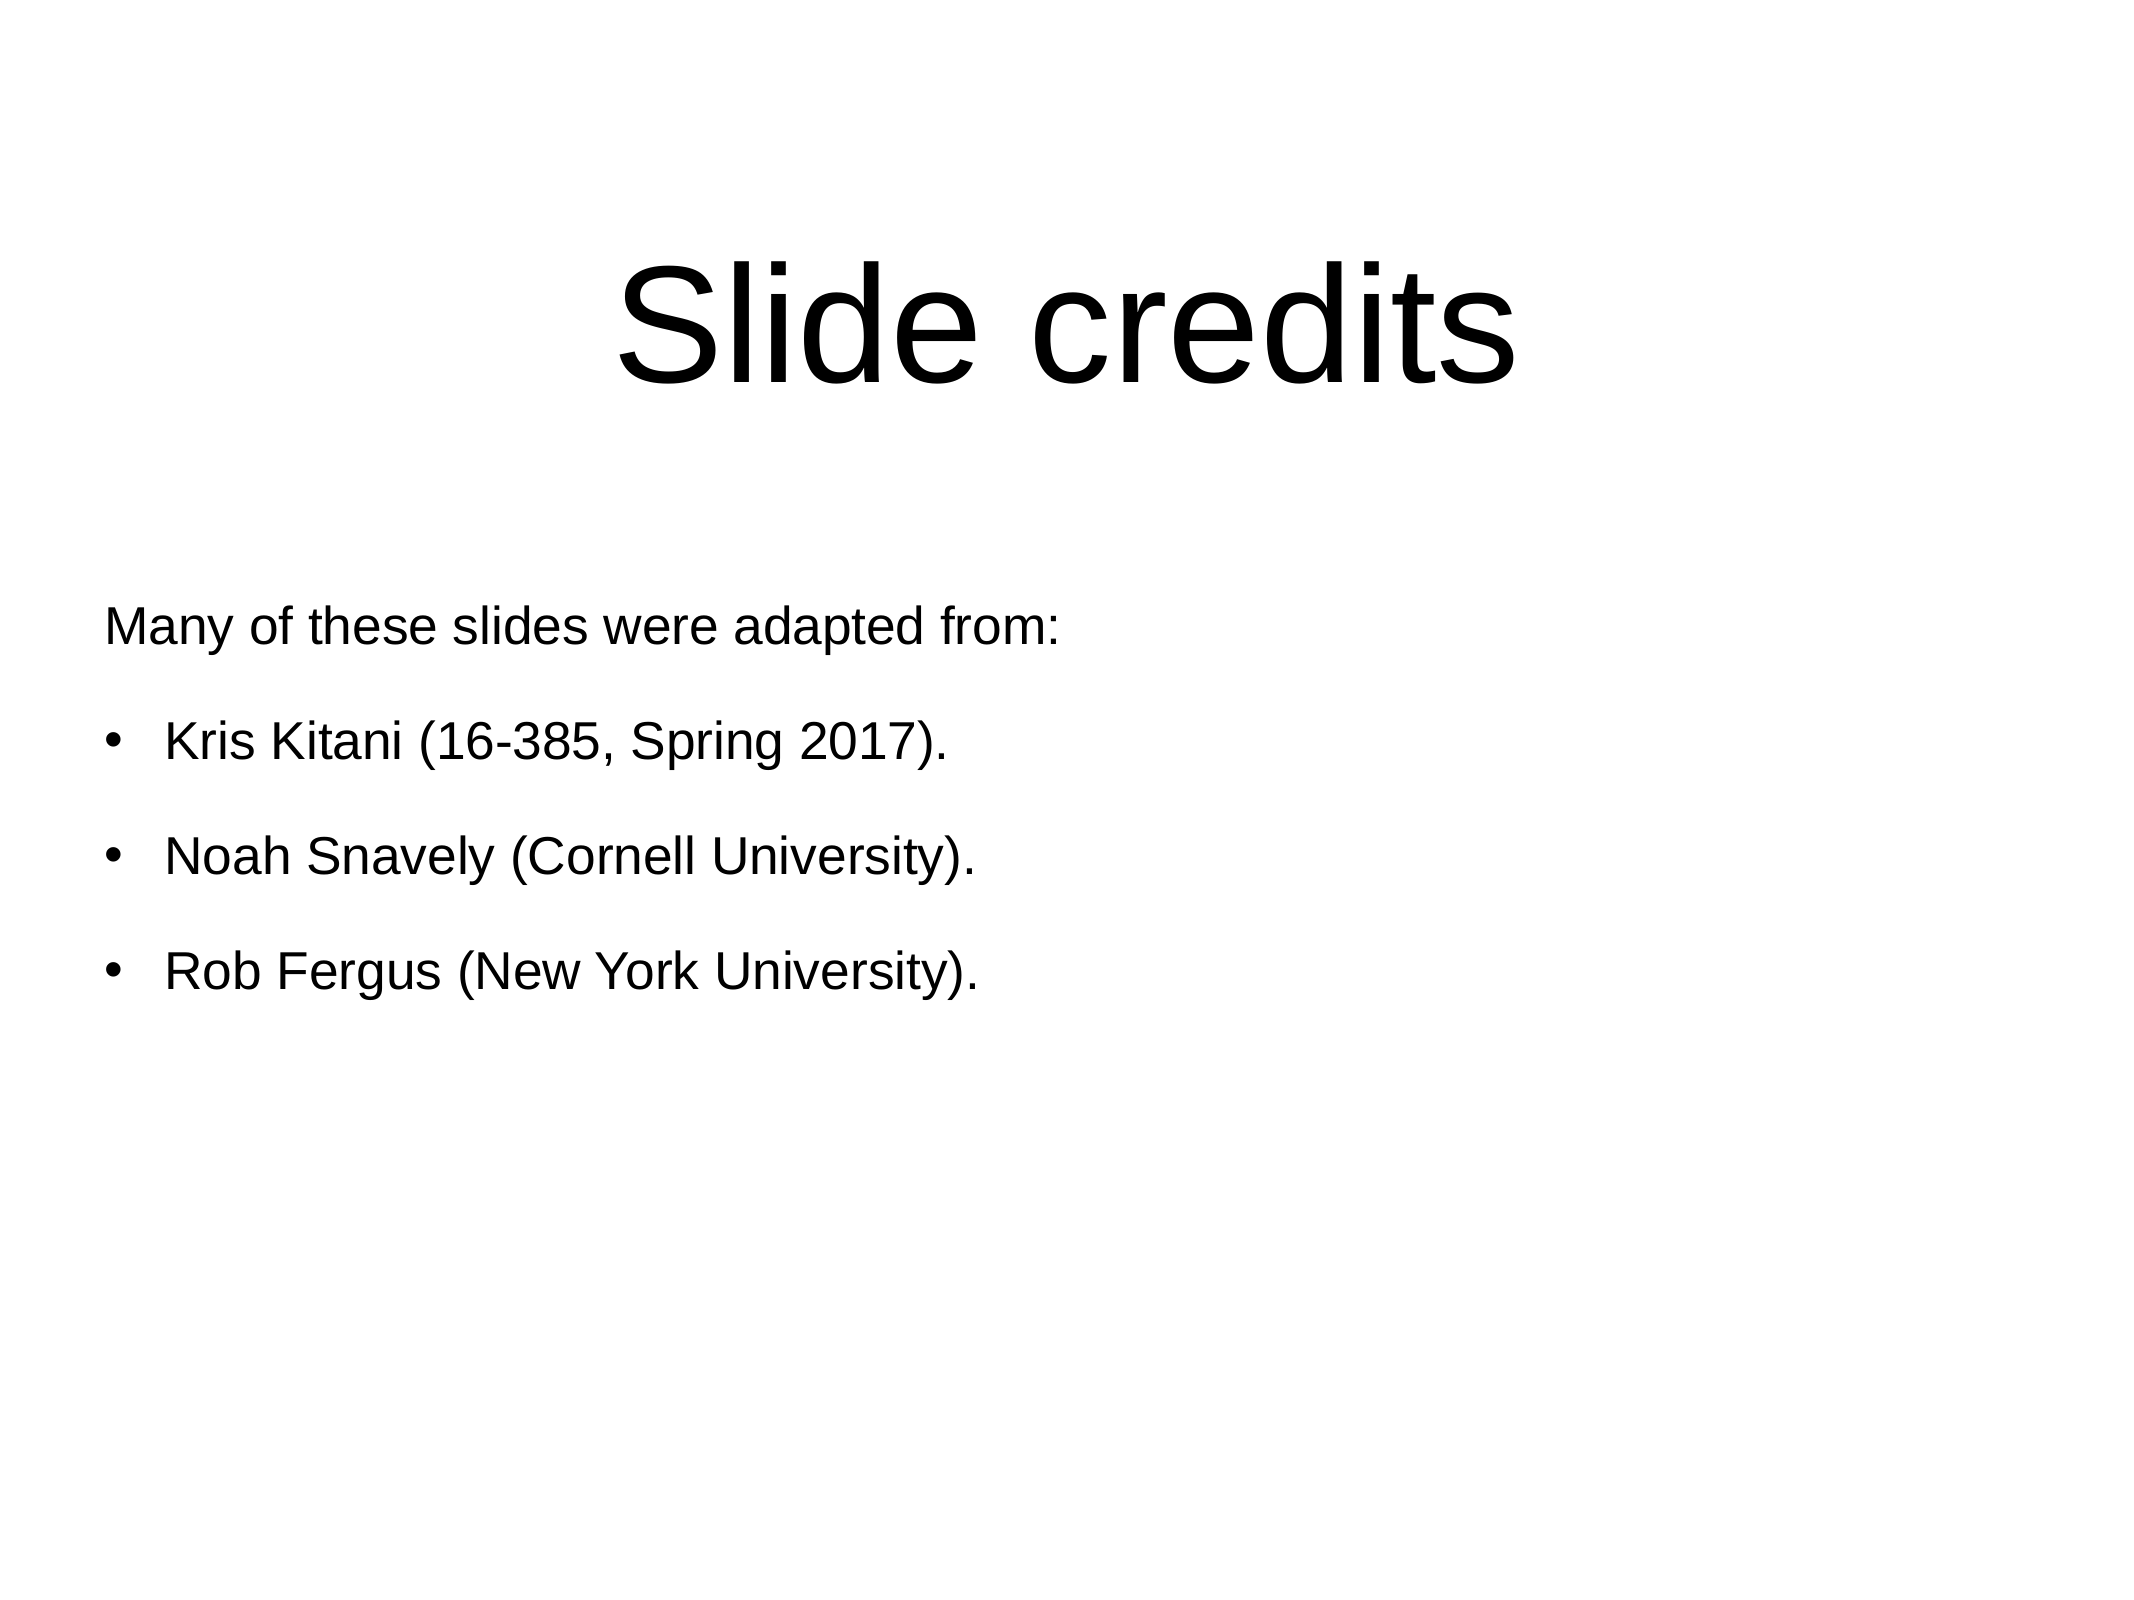

# Slide credits
Many of these slides were adapted from:

Kris Kitani (16-385, Spring 2017).

Noah Snavely (Cornell University).

Rob Fergus (New York University).